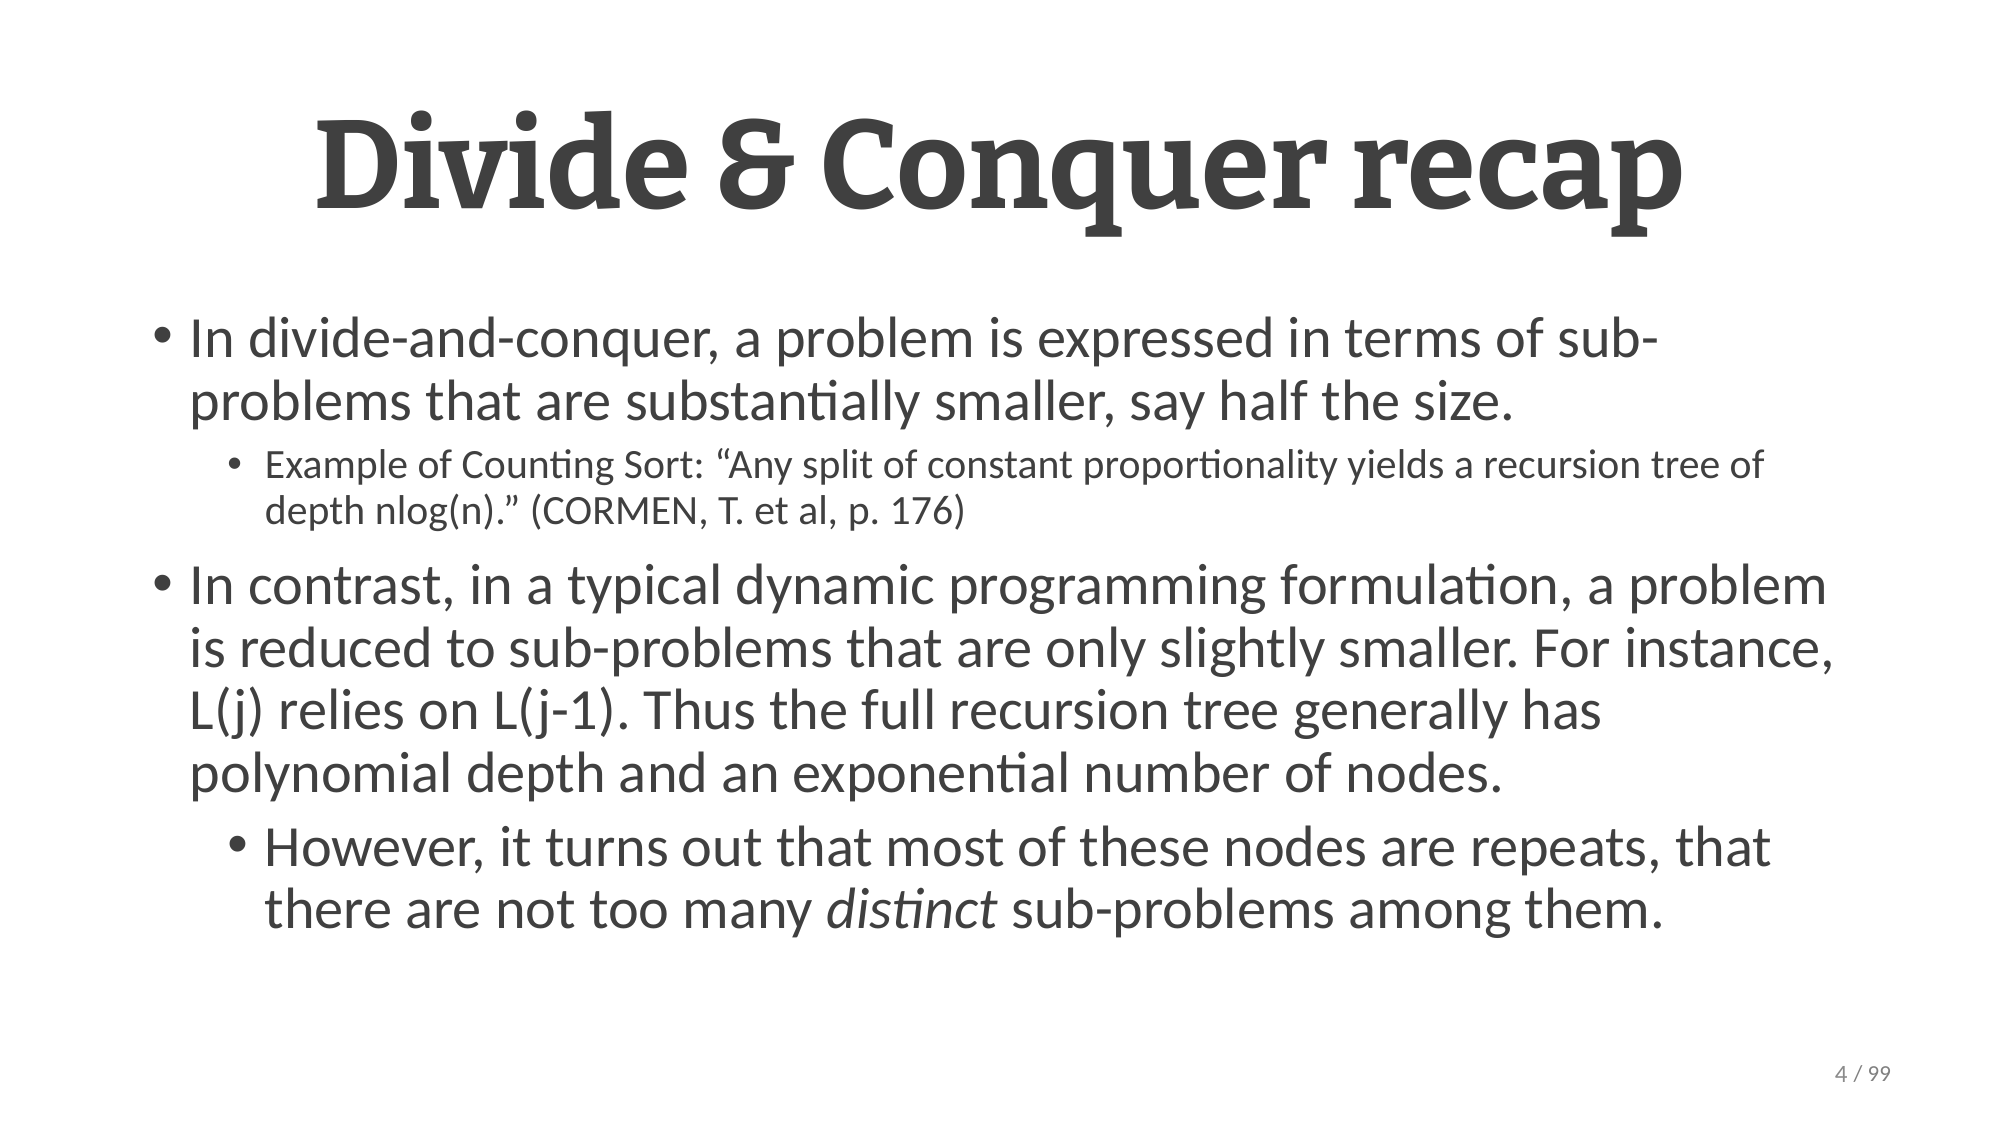

# Divide & Conquer recap
In divide-and-conquer, a problem is expressed in terms of sub-problems that are substantially smaller, say half the size.
Example of Counting Sort: “Any split of constant proportionality yields a recursion tree of depth nlog(n).” (CORMEN, T. et al, p. 176)
In contrast, in a typical dynamic programming formulation, a problem is reduced to sub-problems that are only slightly smaller. For instance, L(j) relies on L(j-1). Thus the full recursion tree generally has polynomial depth and an exponential number of nodes.
However, it turns out that most of these nodes are repeats, that there are not too many distinct sub-problems among them.
4